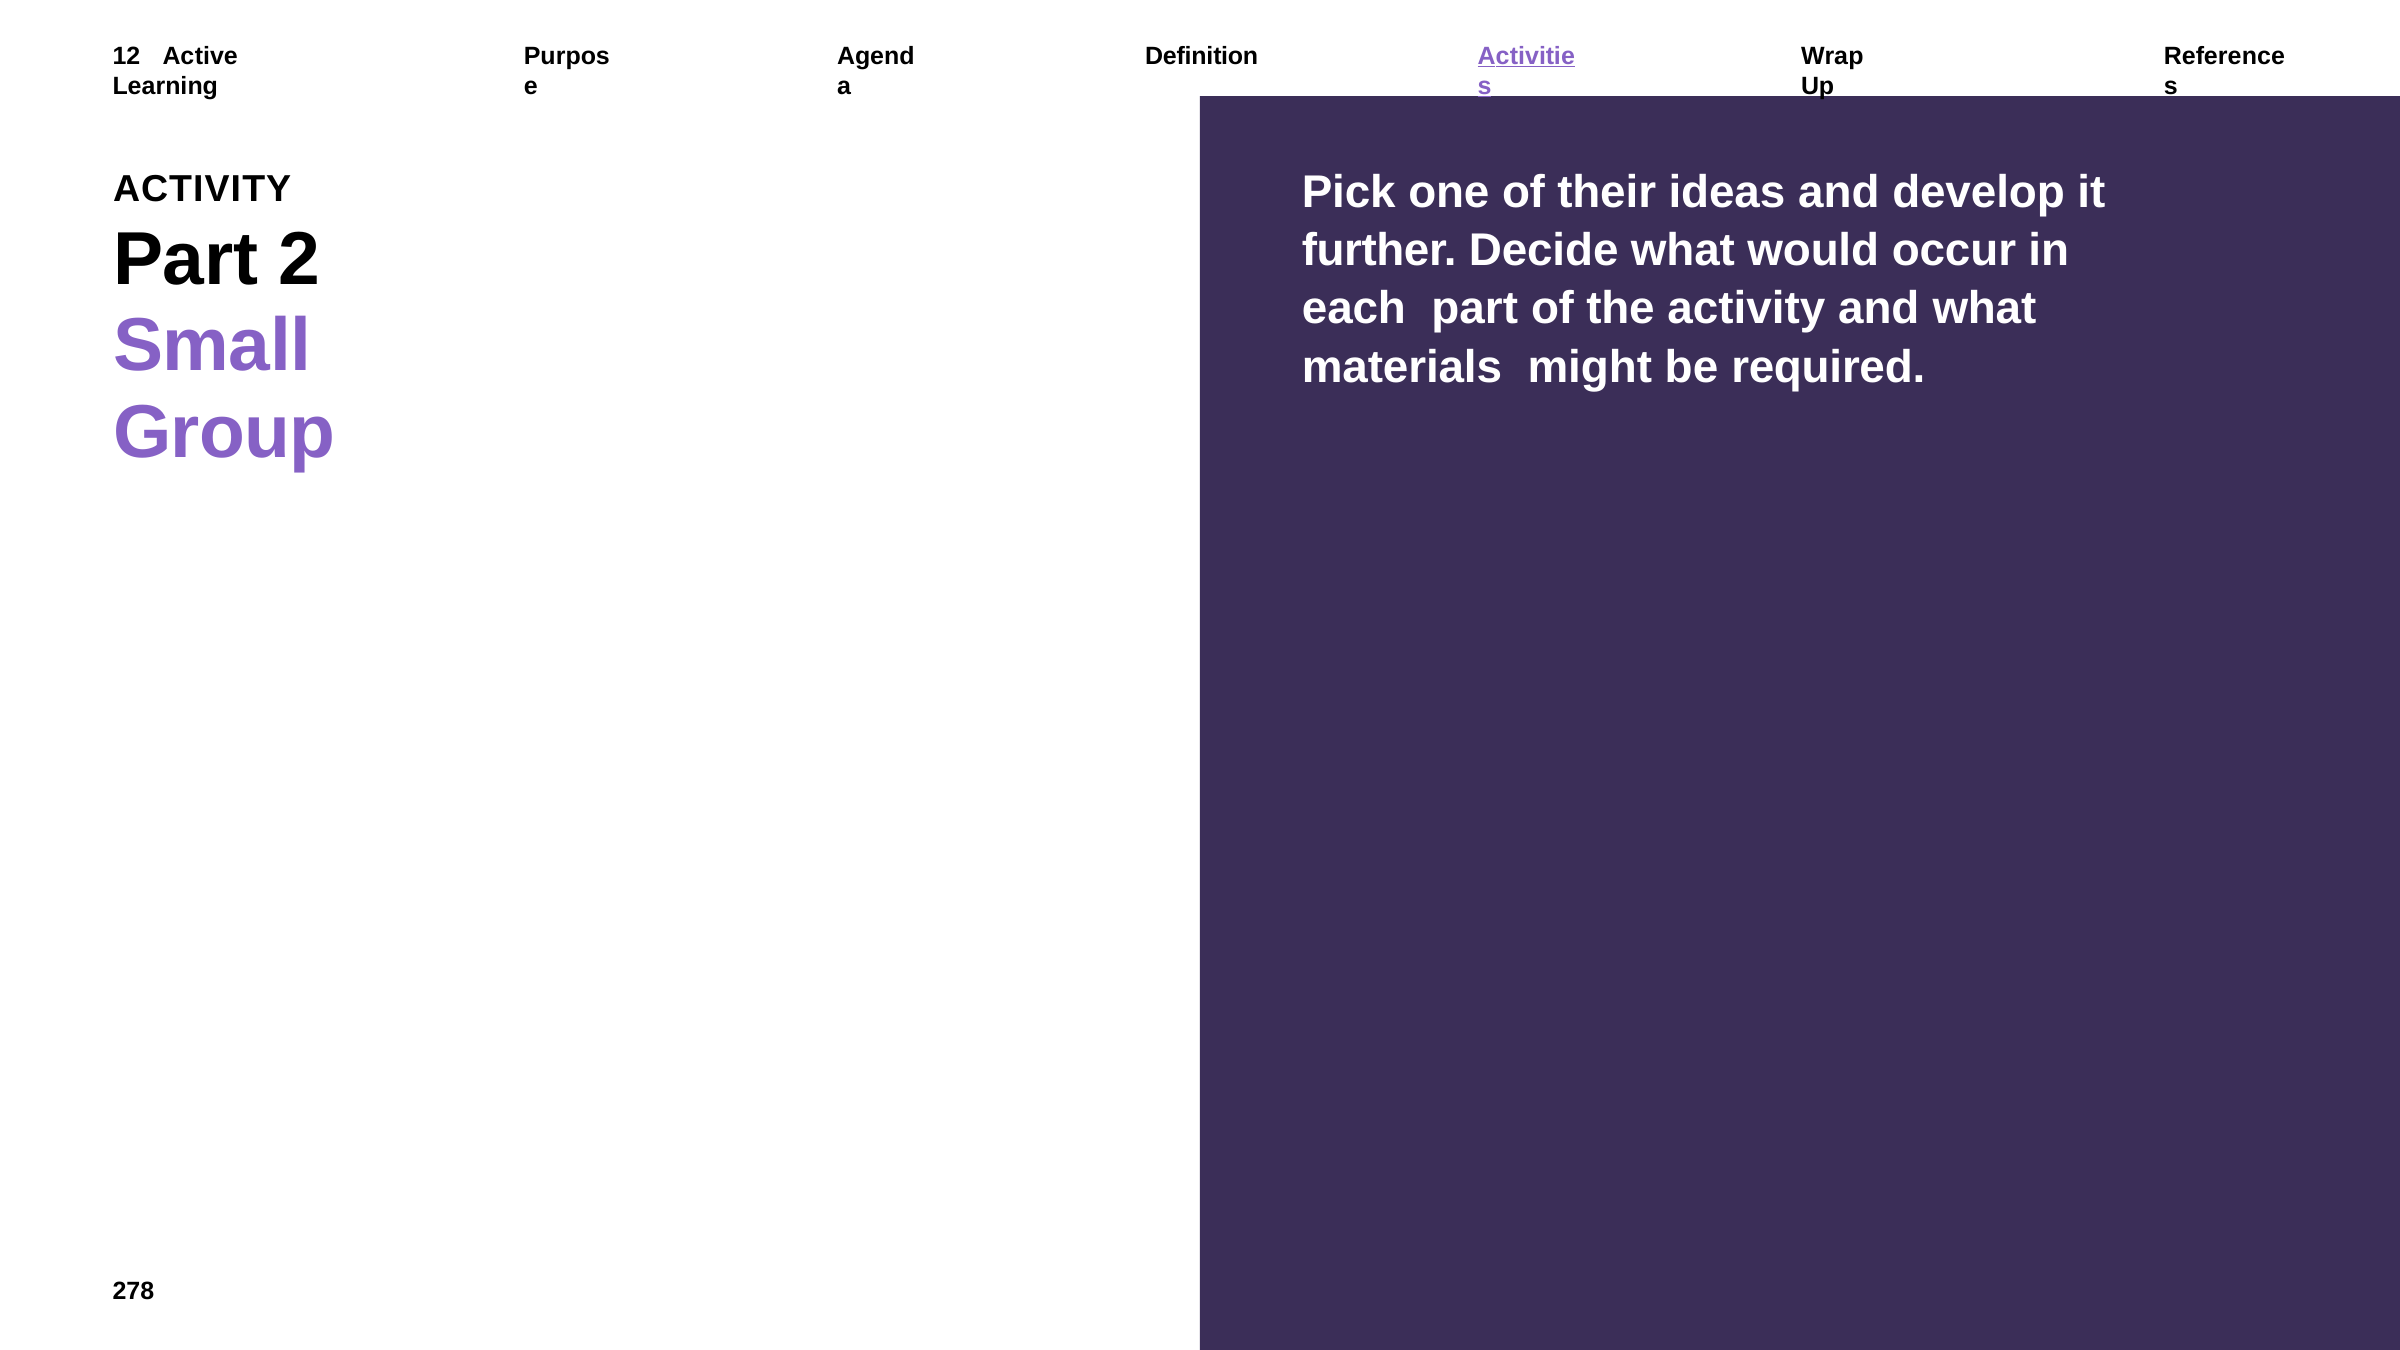

12	Active	Learning
Purpose
Agenda
Definition
Activities
Wrap	Up
References

Pick one of their ideas and develop it  further. Decide what would occur in each  part of the activity and what materials  might be required.
ACTIVITY
Part 2
Small Group
278